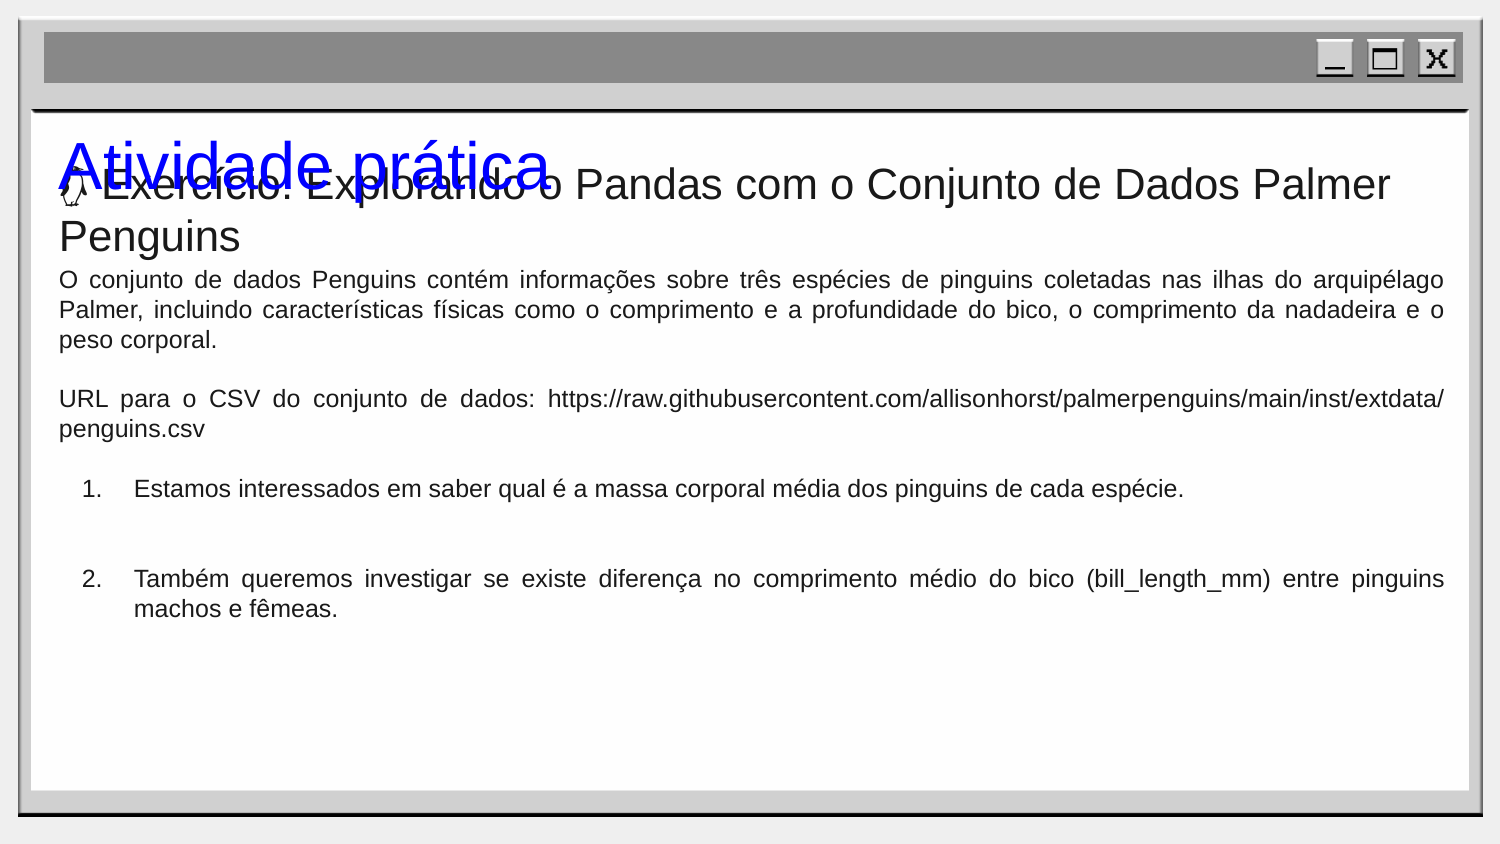

# Atividade prática
🐧 Exercício: Explorando o Pandas com o Conjunto de Dados Palmer Penguins
O conjunto de dados Penguins contém informações sobre três espécies de pinguins coletadas nas ilhas do arquipélago Palmer, incluindo características físicas como o comprimento e a profundidade do bico, o comprimento da nadadeira e o peso corporal.

URL para o CSV do conjunto de dados: https://raw.githubusercontent.com/allisonhorst/palmerpenguins/main/inst/extdata/penguins.csv

Estamos interessados em saber qual é a massa corporal média dos pinguins de cada espécie.

Também queremos investigar se existe diferença no comprimento médio do bico (bill_length_mm) entre pinguins machos e fêmeas.